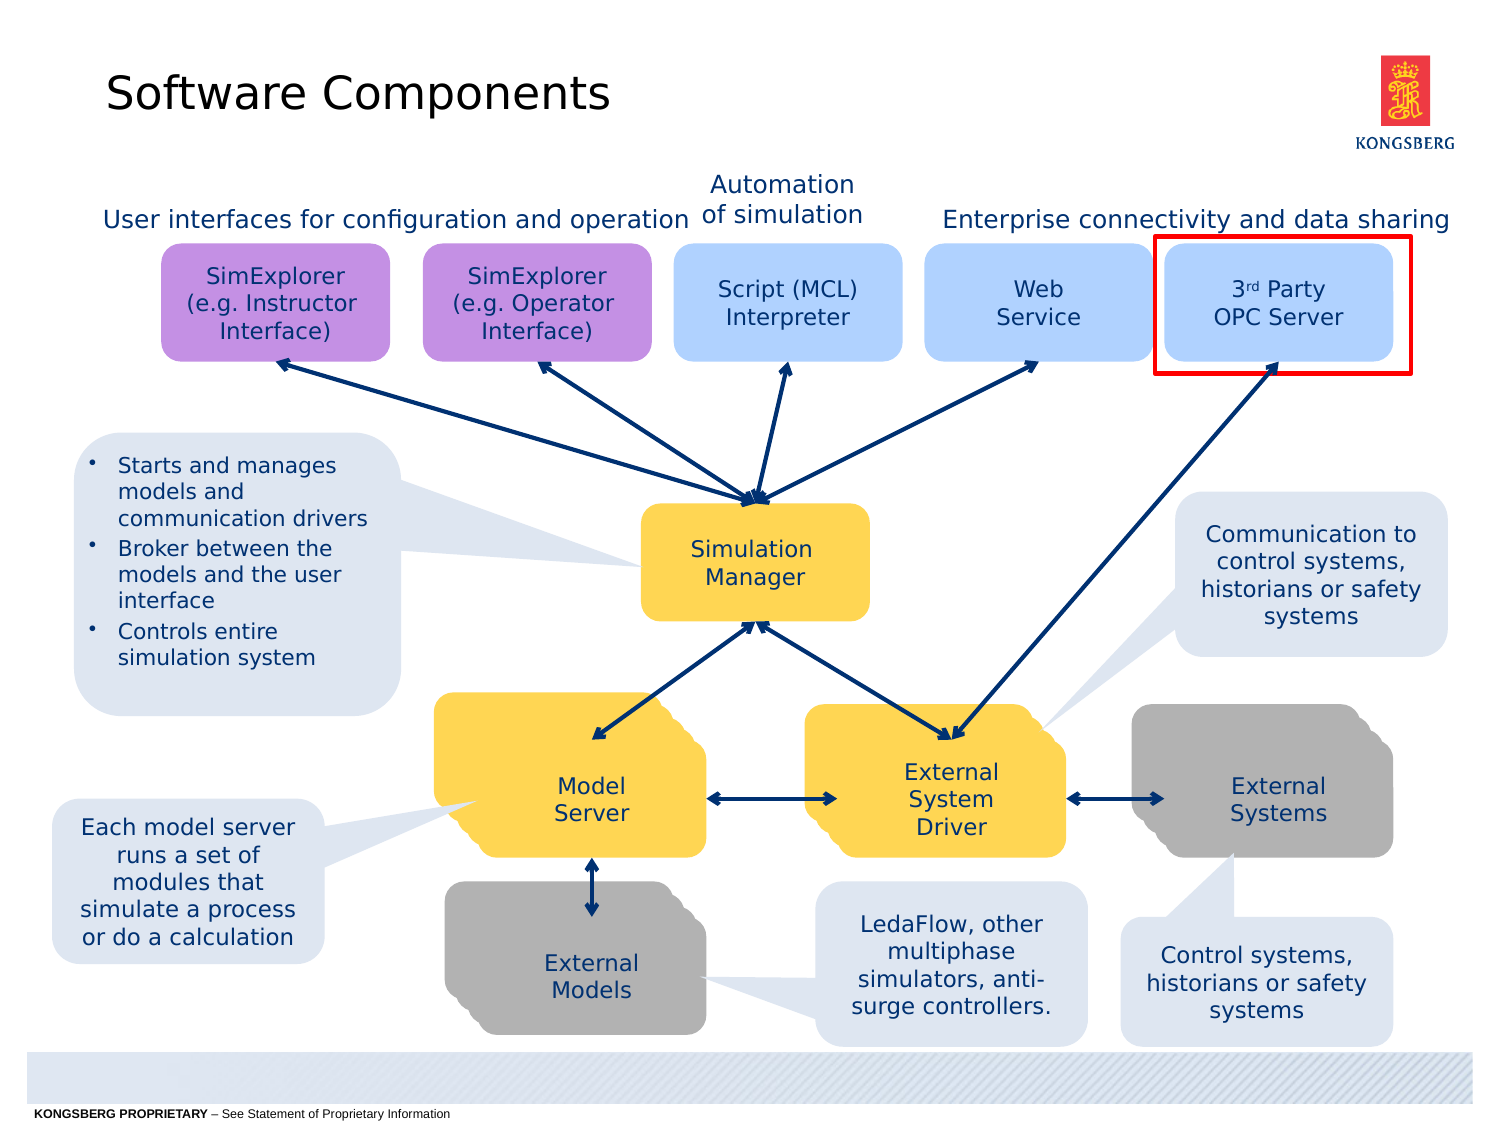

# Software Components
Automation of simulation
User interfaces for configuration and operation
Enterprise connectivity and data sharing

SimExplorer
(e.g. Instructor
Interface)
SimExplorer
(e.g. Operator
Interface)
Script (MCL) Interpreter
Web
Service
3rd Party
OPC Server

Starts and manages models and communication drivers
Broker between the models and the user interface
Controls entire simulation system
Communication to control systems, historians or safety systems
Simulation
Manager
Model
Server
Model
Server
External System
Driver
External System
Driver
External System
Driver
External System
Driver
Model
Server
Model
Server
External System
Driver
External System
Driver
Model
Server
External System
Driver
External
Systems
Each model server runs a set of modules that simulate a process or do a calculation
External System
Driver
LedaFlow, other multiphase simulators, anti-surge controllers.
External System
Driver
External System
Driver
External
Models
Control systems, historians or safety systems